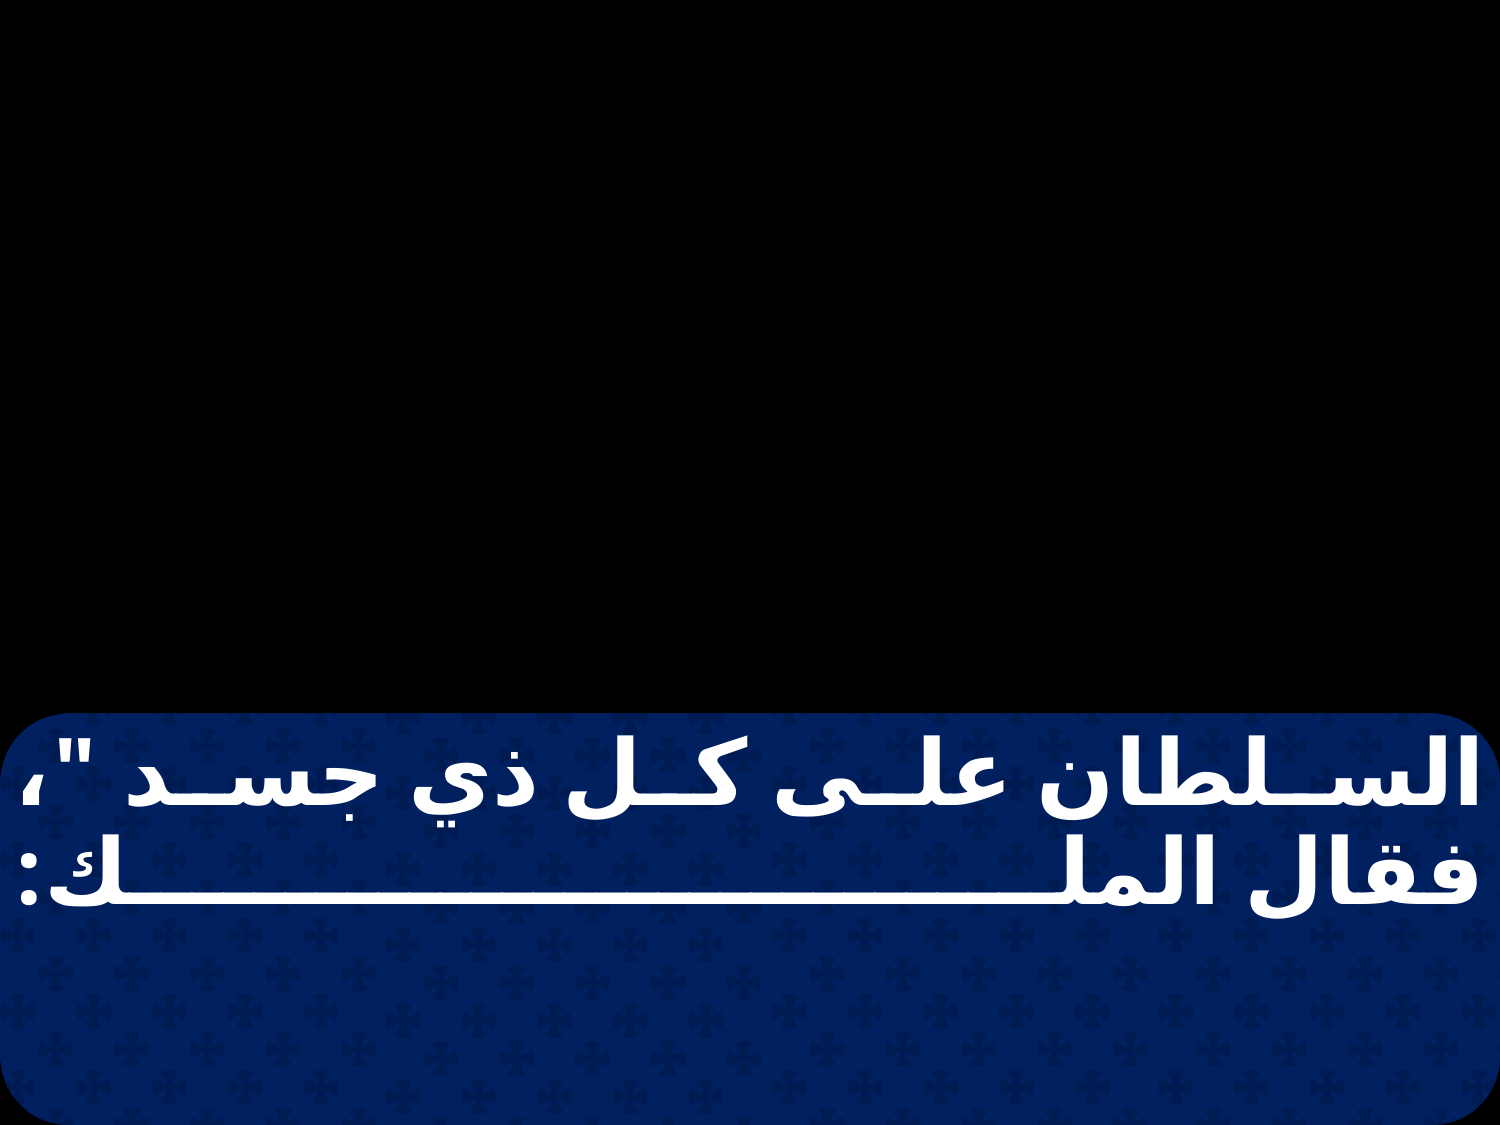

السلطان على كل ذي جسد "، فقال الملك: